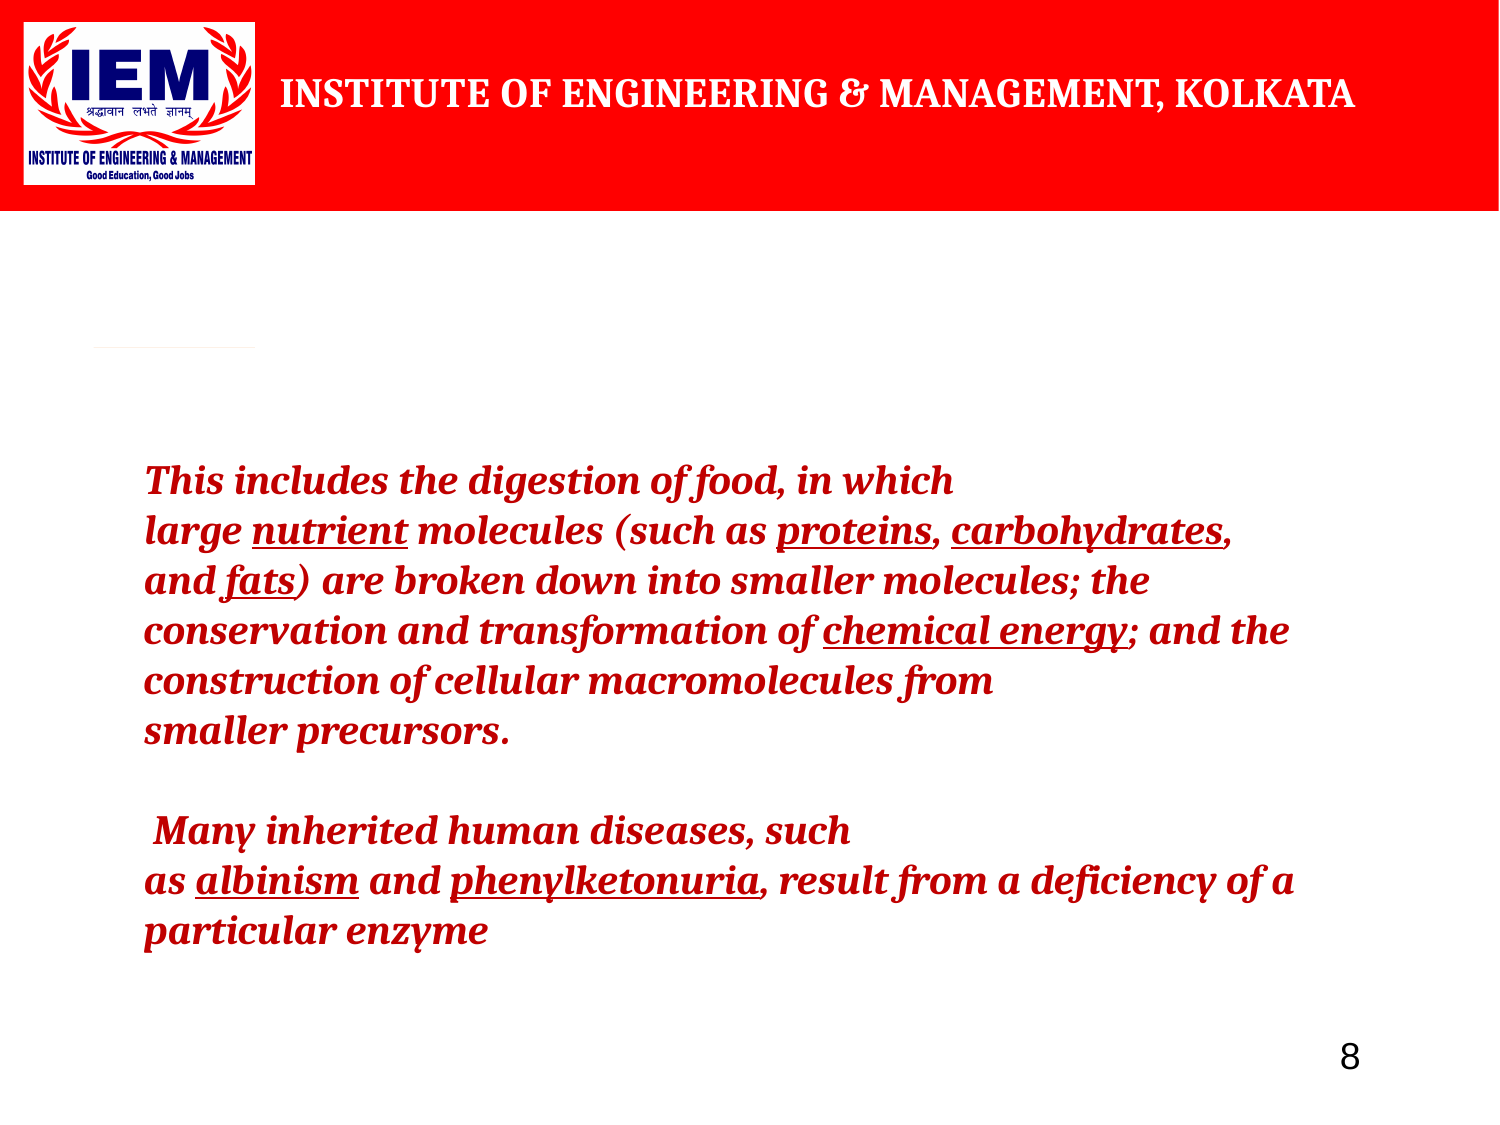

This includes the digestion of food, in which large nutrient molecules (such as proteins, carbohydrates, and fats) are broken down into smaller molecules; the conservation and transformation of chemical energy; and the construction of cellular macromolecules from smaller precursors.

 Many inherited human diseases, such as albinism and phenylketonuria, result from a deficiency of a particular enzyme